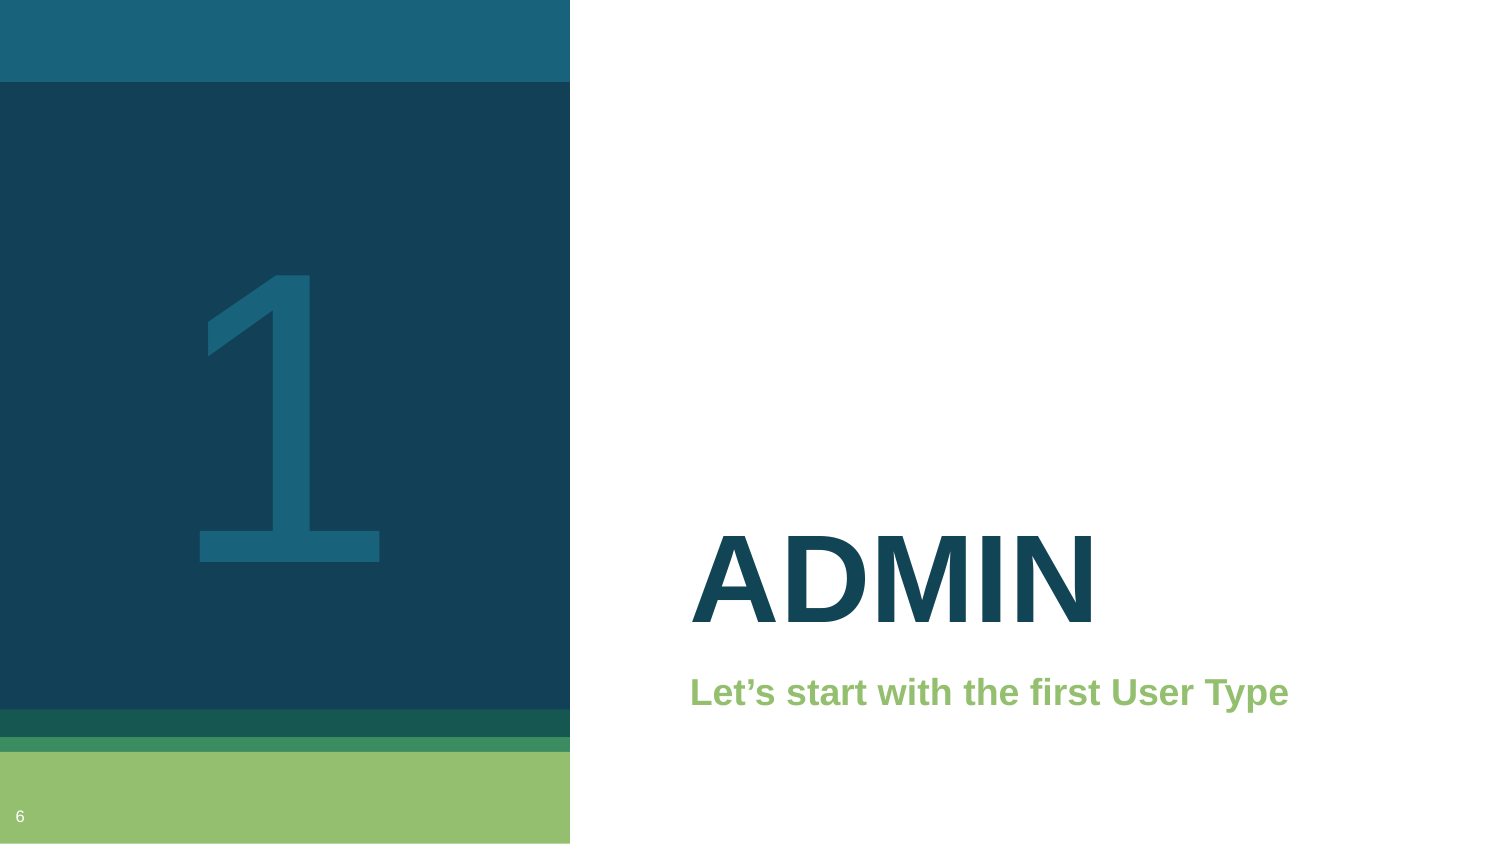

1
# ADMIN
Let’s start with the first User Type
6